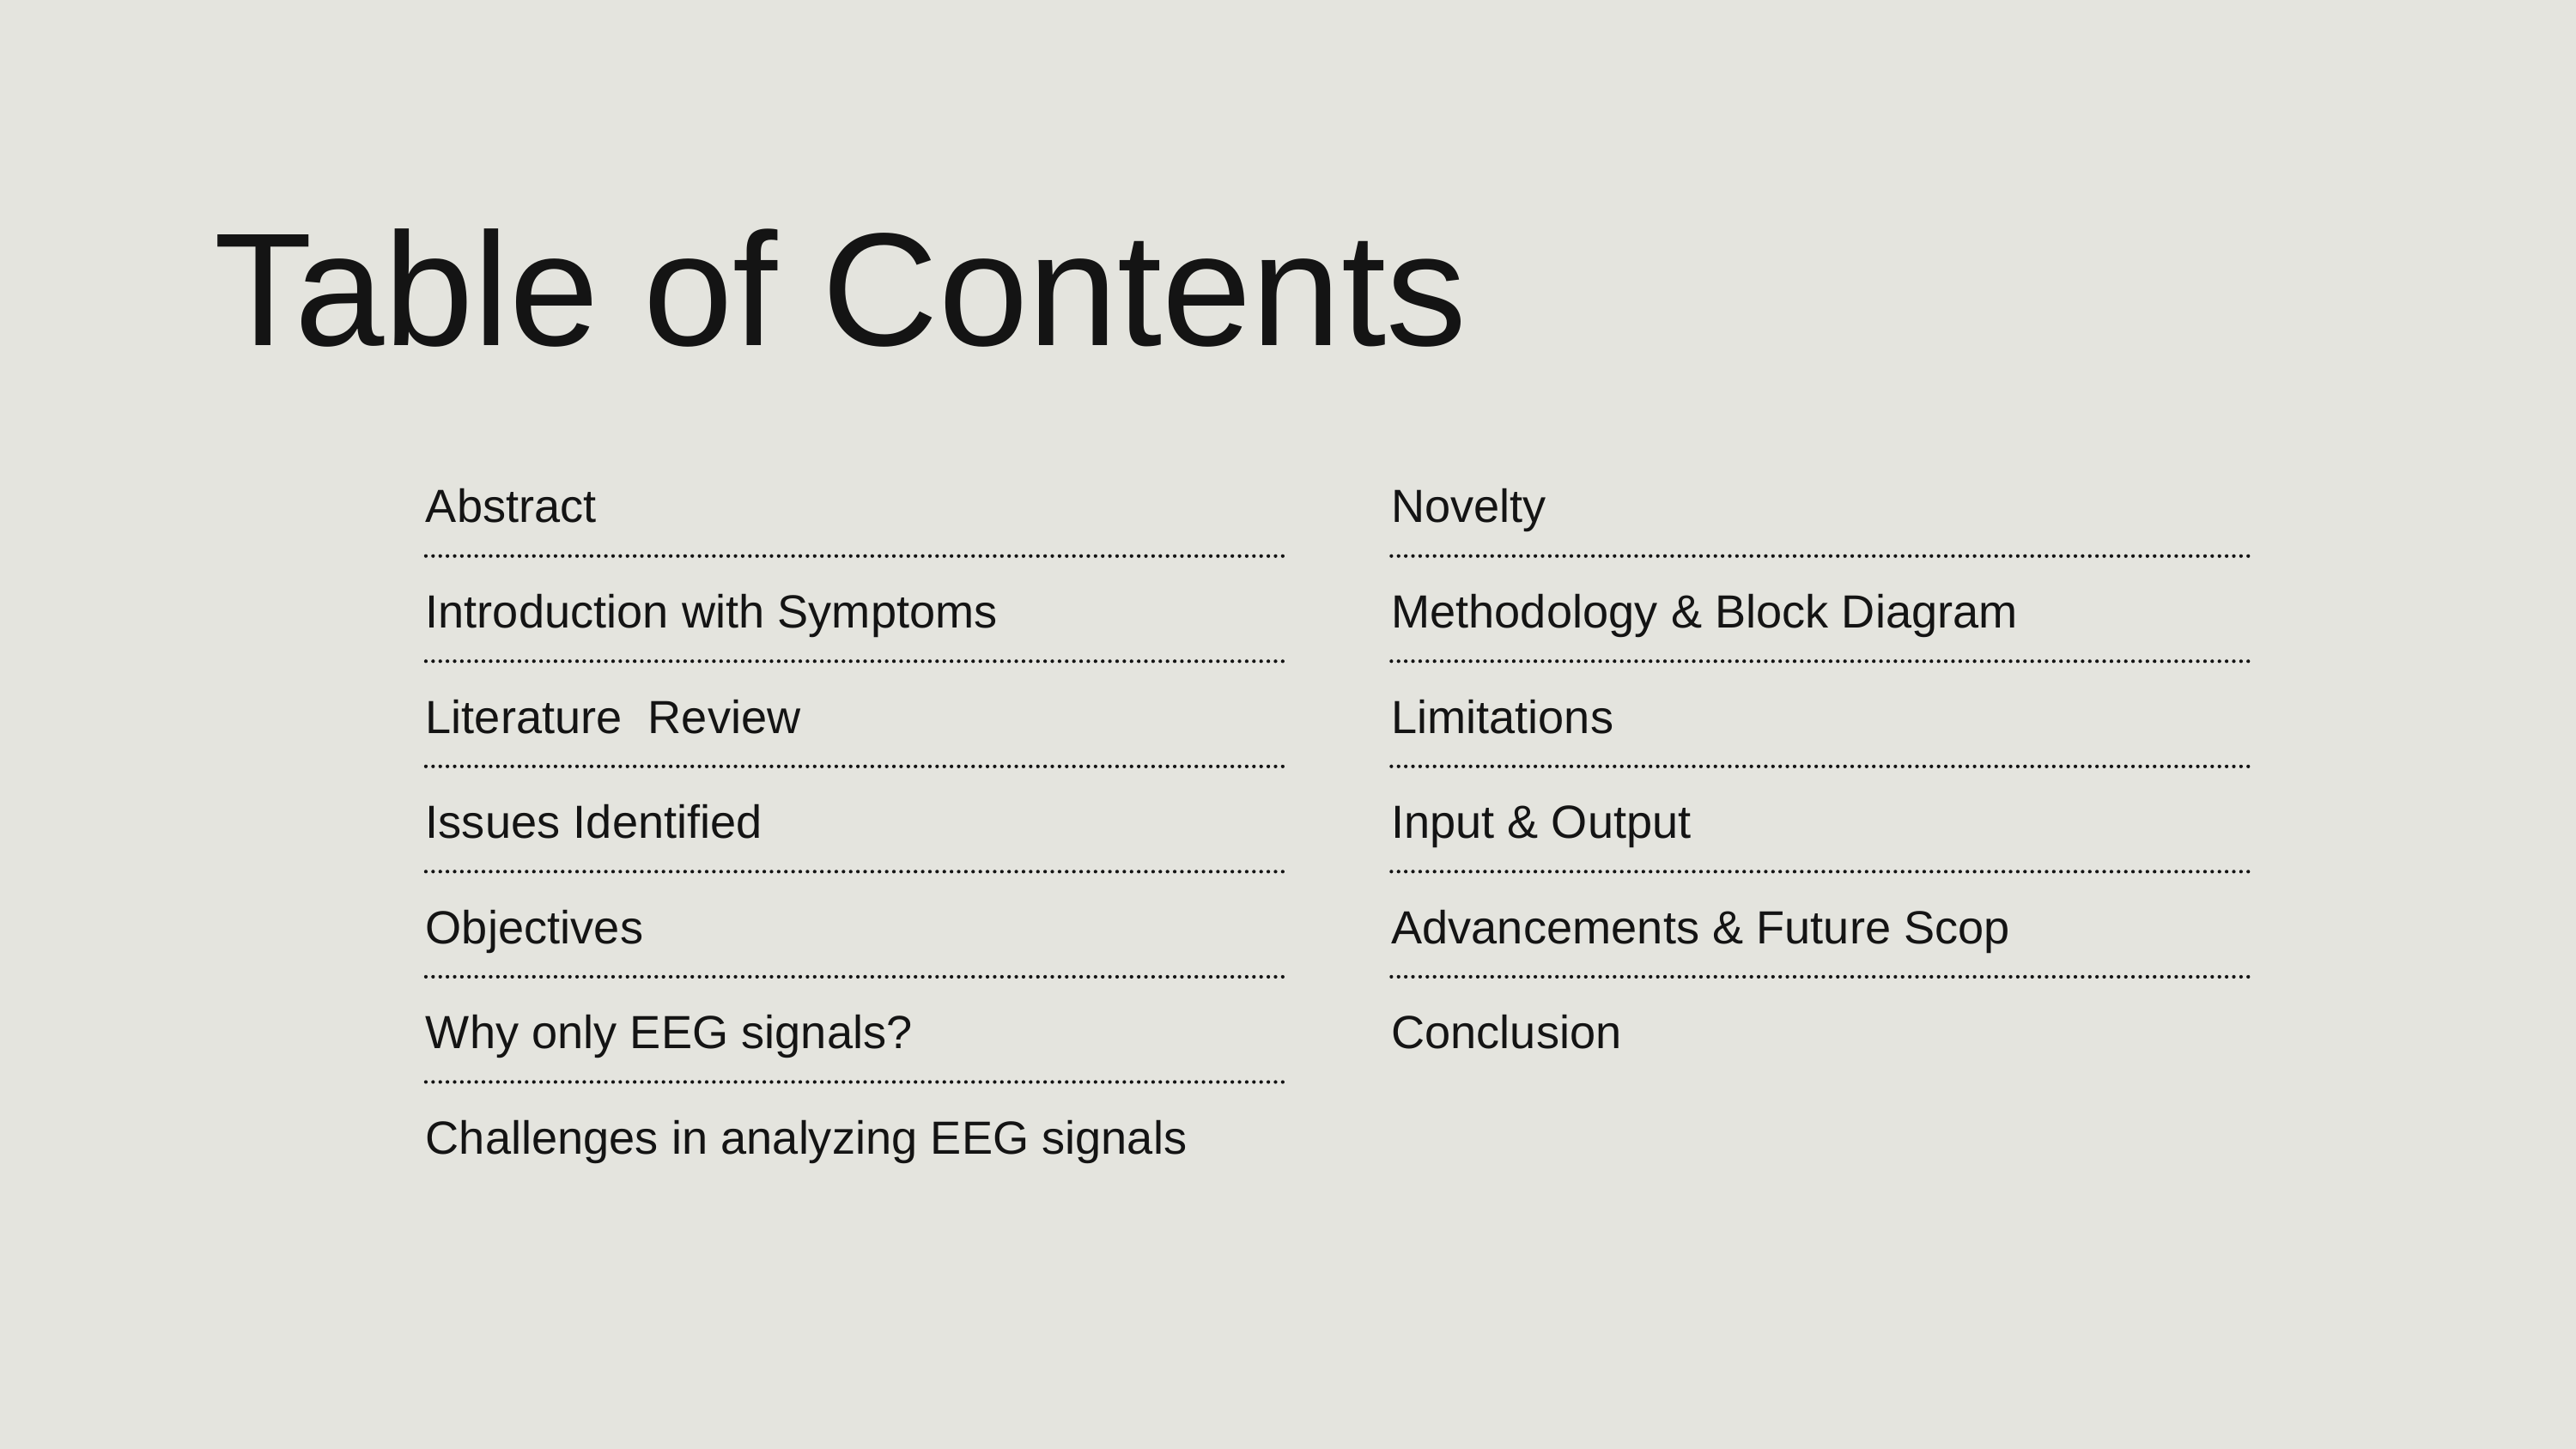

Table of Contents
Abstract

Introduction with Symptoms

Literature  Review

Issues Identified

Objectives

Why only EEG signals?

Challenges in analyzing EEG signals
Novelty

Methodology & Block Diagram

Limitations

Input & Output

Advancements & Future Scop

Conclusion